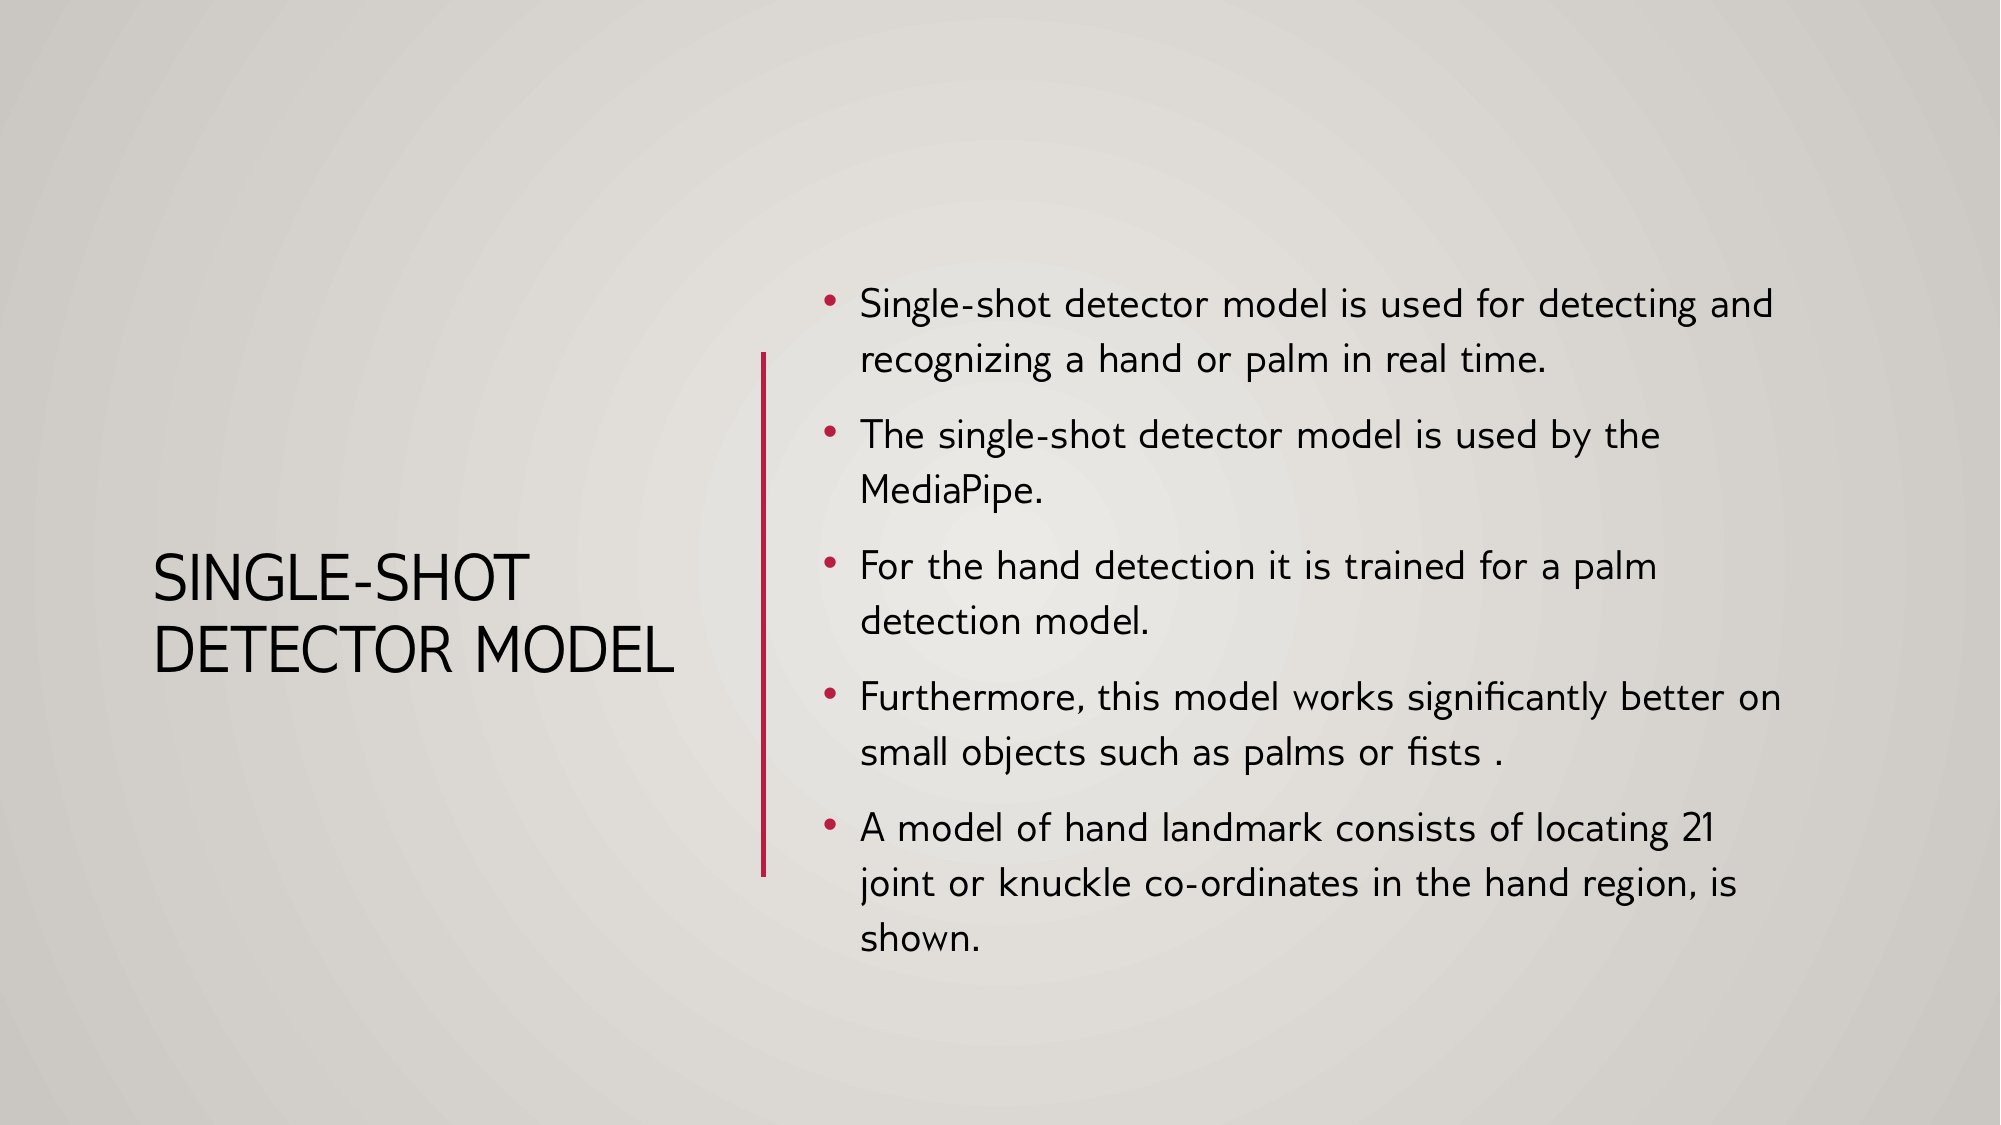

# Single-shot detector model
Single-shot detector model is used for detecting and recognizing a hand or palm in real time.
The single-shot detector model is used by the MediaPipe.
For the hand detection it is trained for a palm detection model.
Furthermore, this model works significantly better on small objects such as palms or fists .
A model of hand landmark consists of locating 21 joint or knuckle co-ordinates in the hand region, is shown.